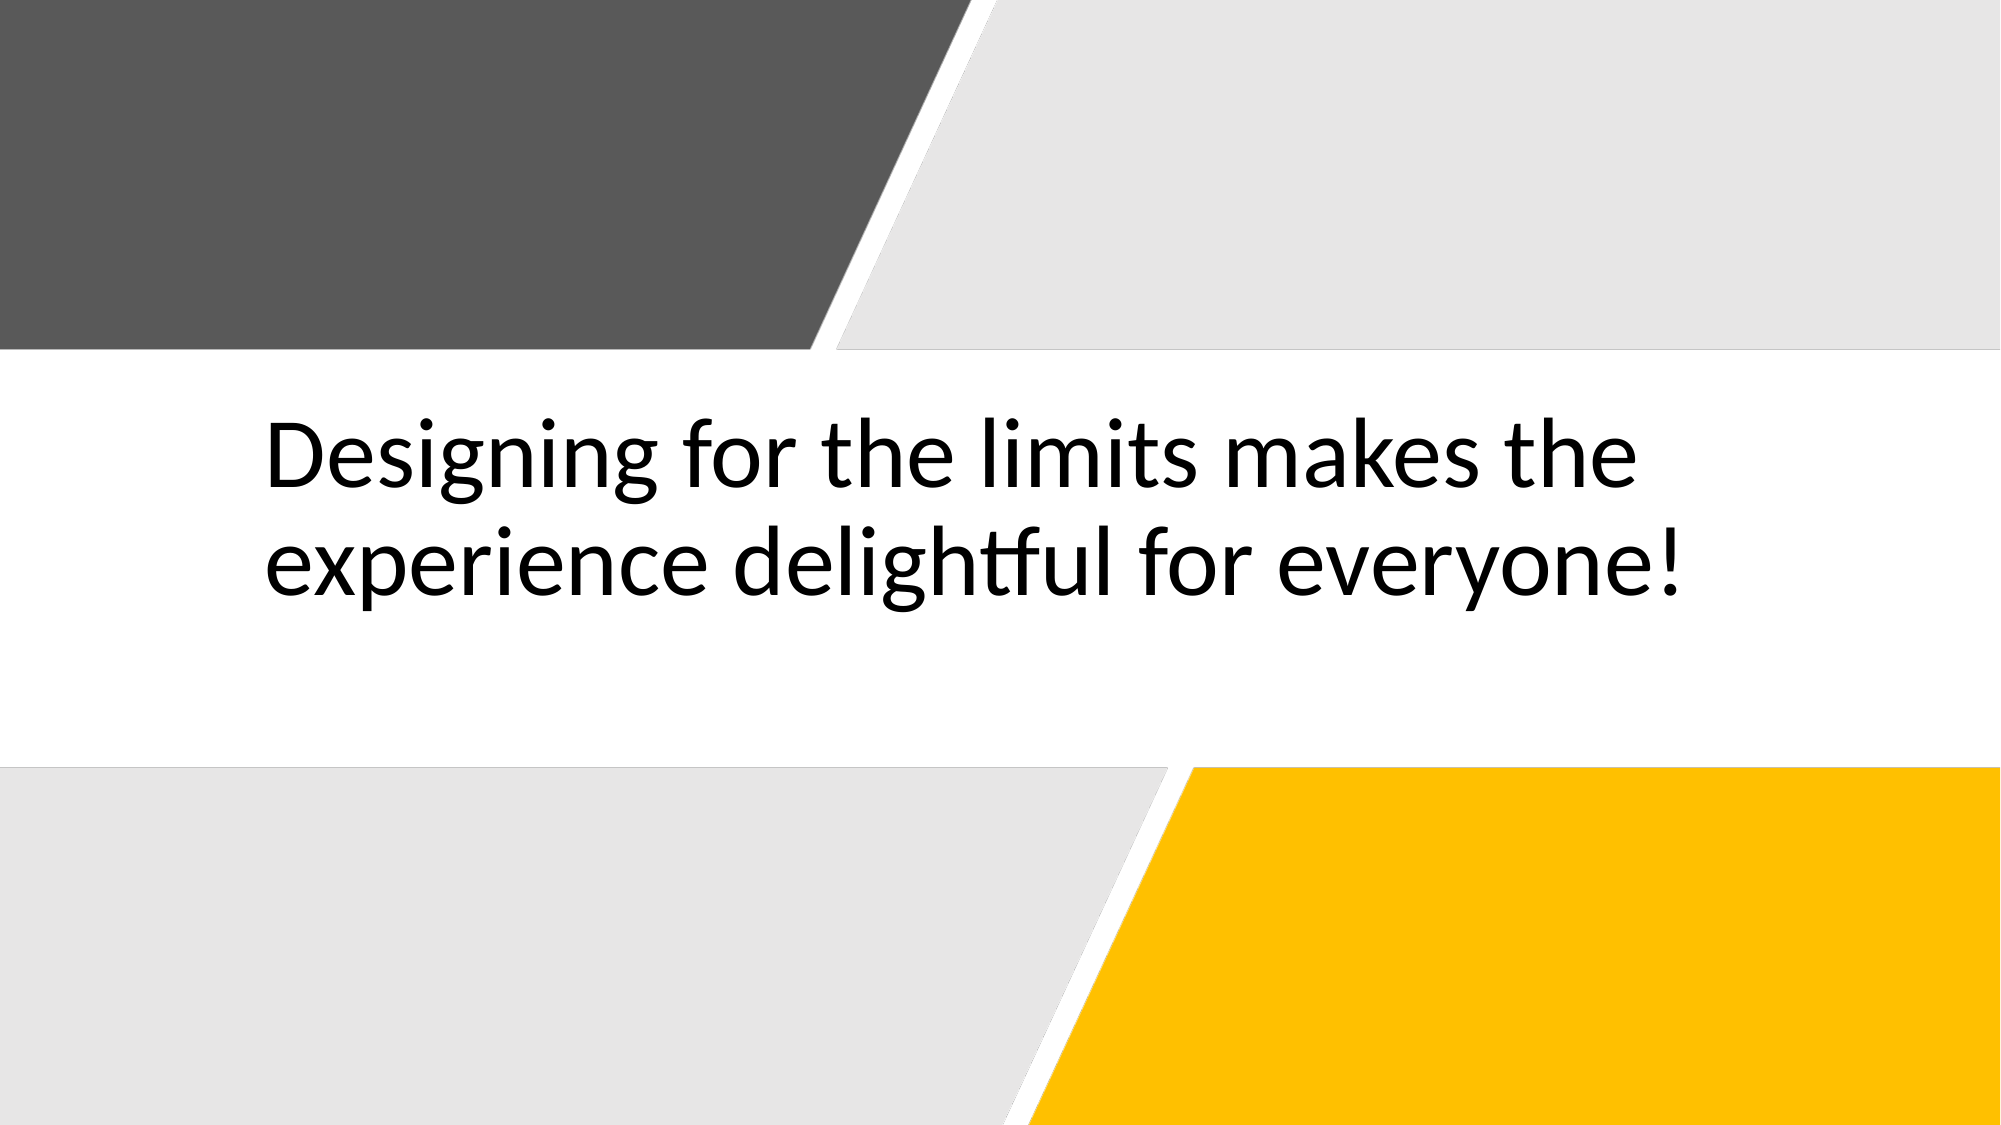

# Designing for the limits makes the experience delightful for everyone!